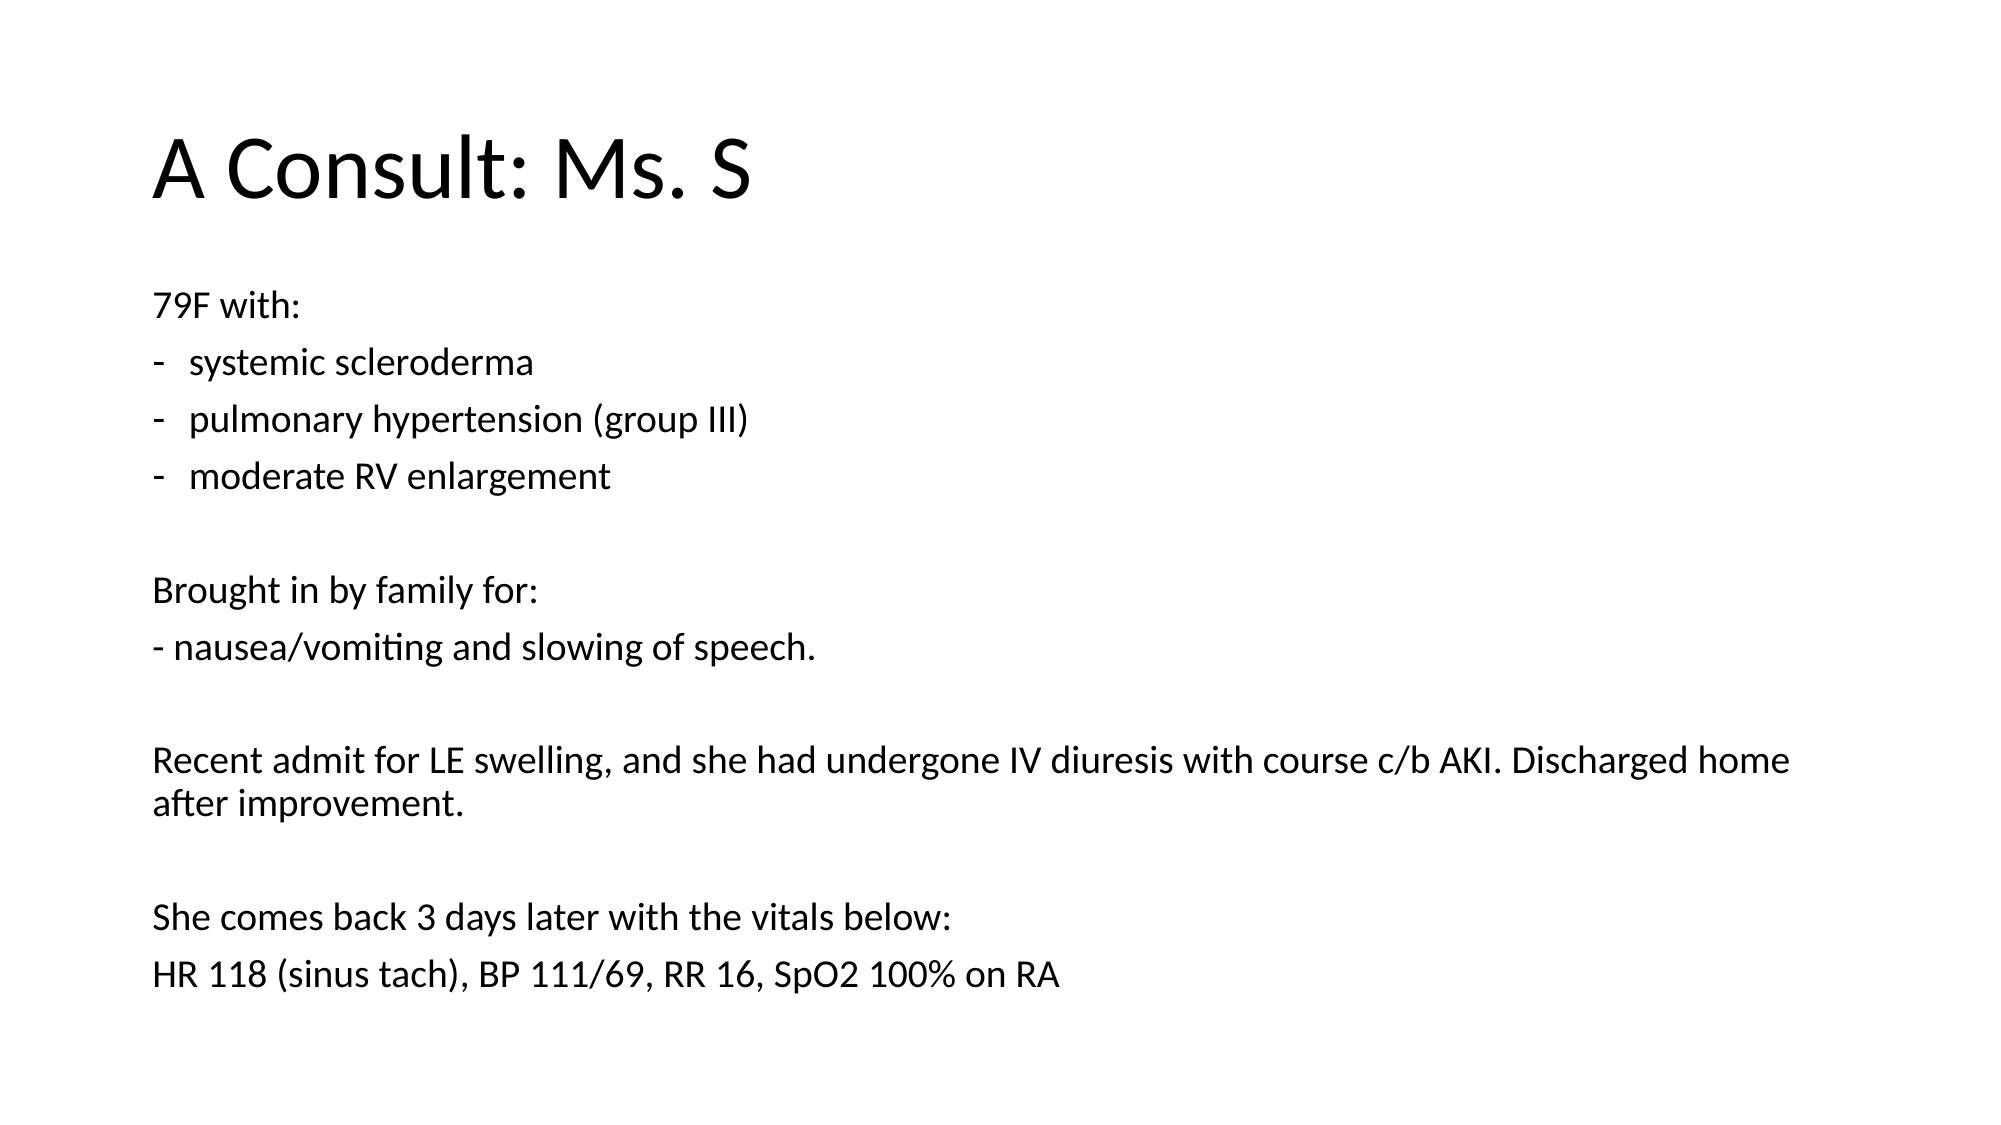

# A Consult: Ms. S
79F with:
systemic scleroderma
pulmonary hypertension (group III)
moderate RV enlargement

Brought in by family for:
- nausea/vomiting and slowing of speech.

Recent admit for LE swelling, and she had undergone IV diuresis with course c/b AKI. Discharged home after improvement.

She comes back 3 days later with the vitals below:
HR 118 (sinus tach), BP 111/69, RR 16, SpO2 100% on RA